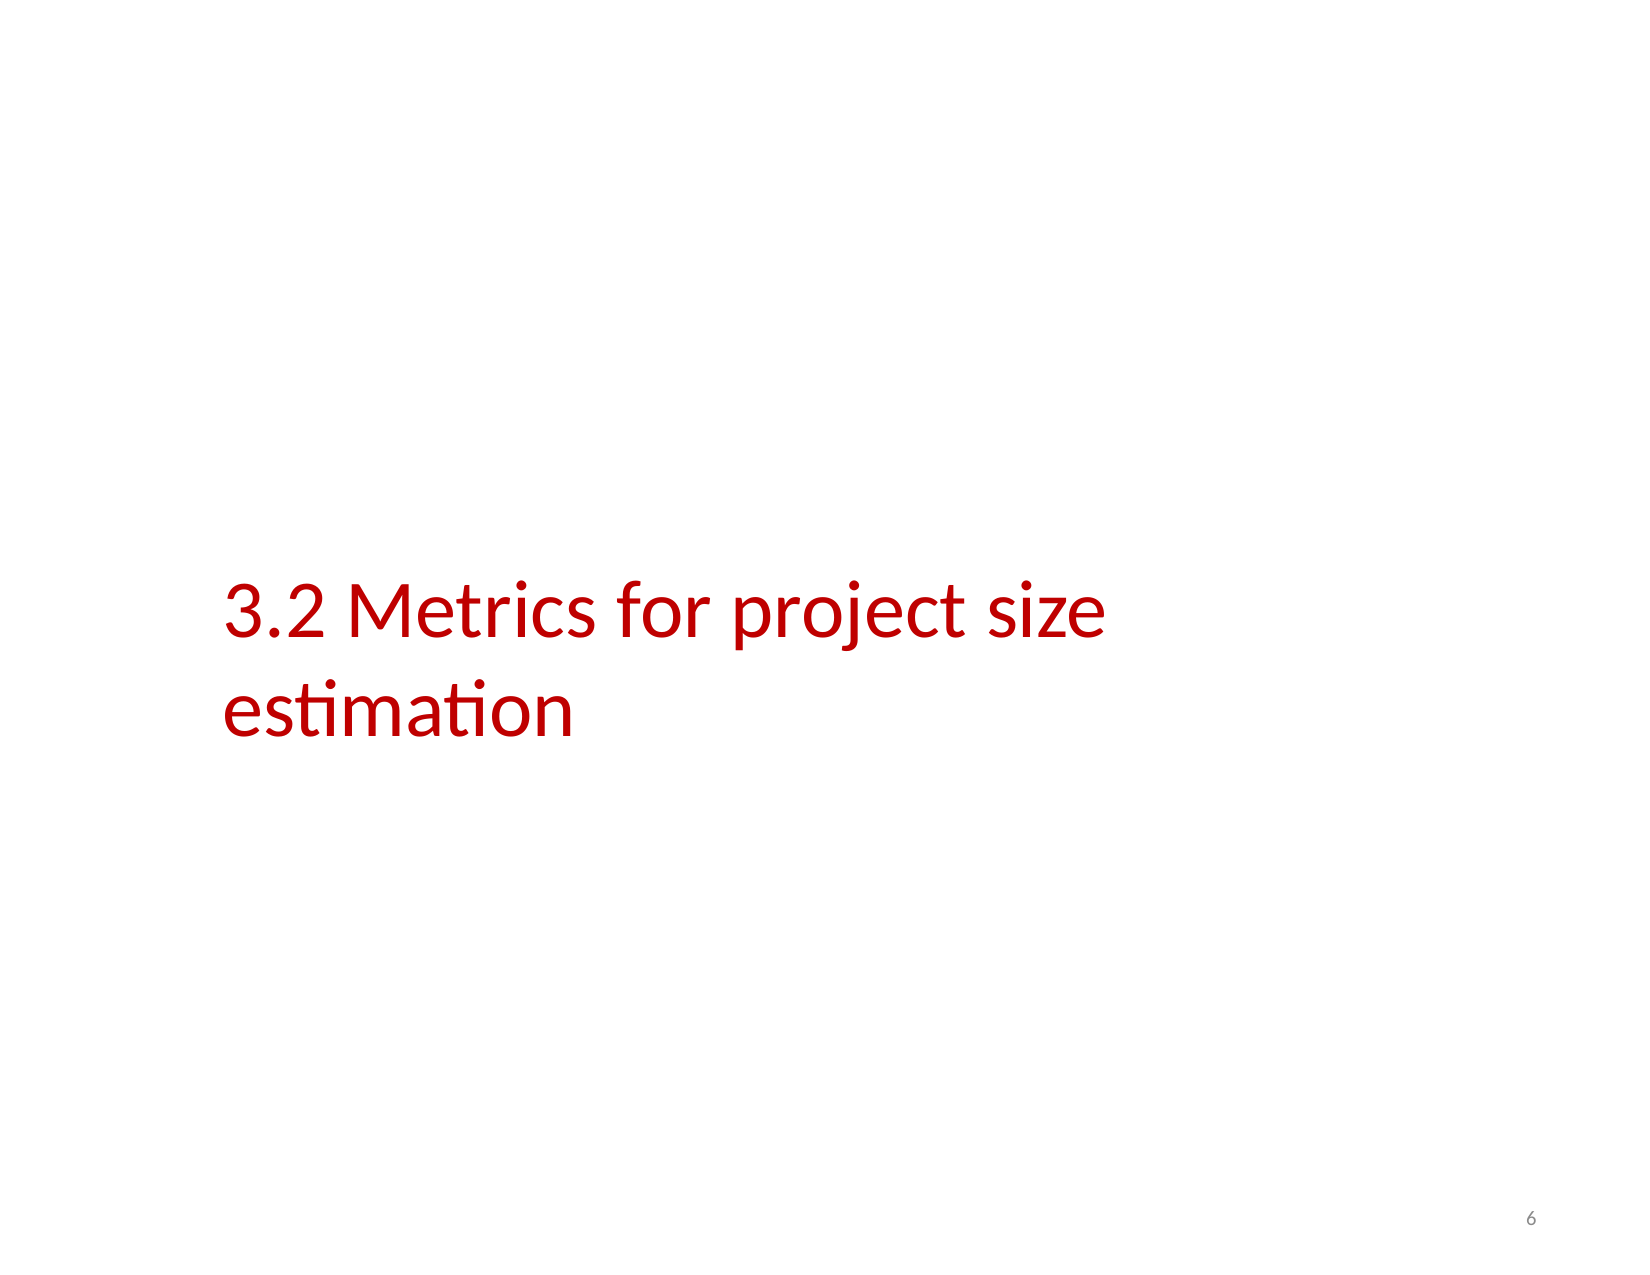

# 3.2 Metrics for project size estimation
6